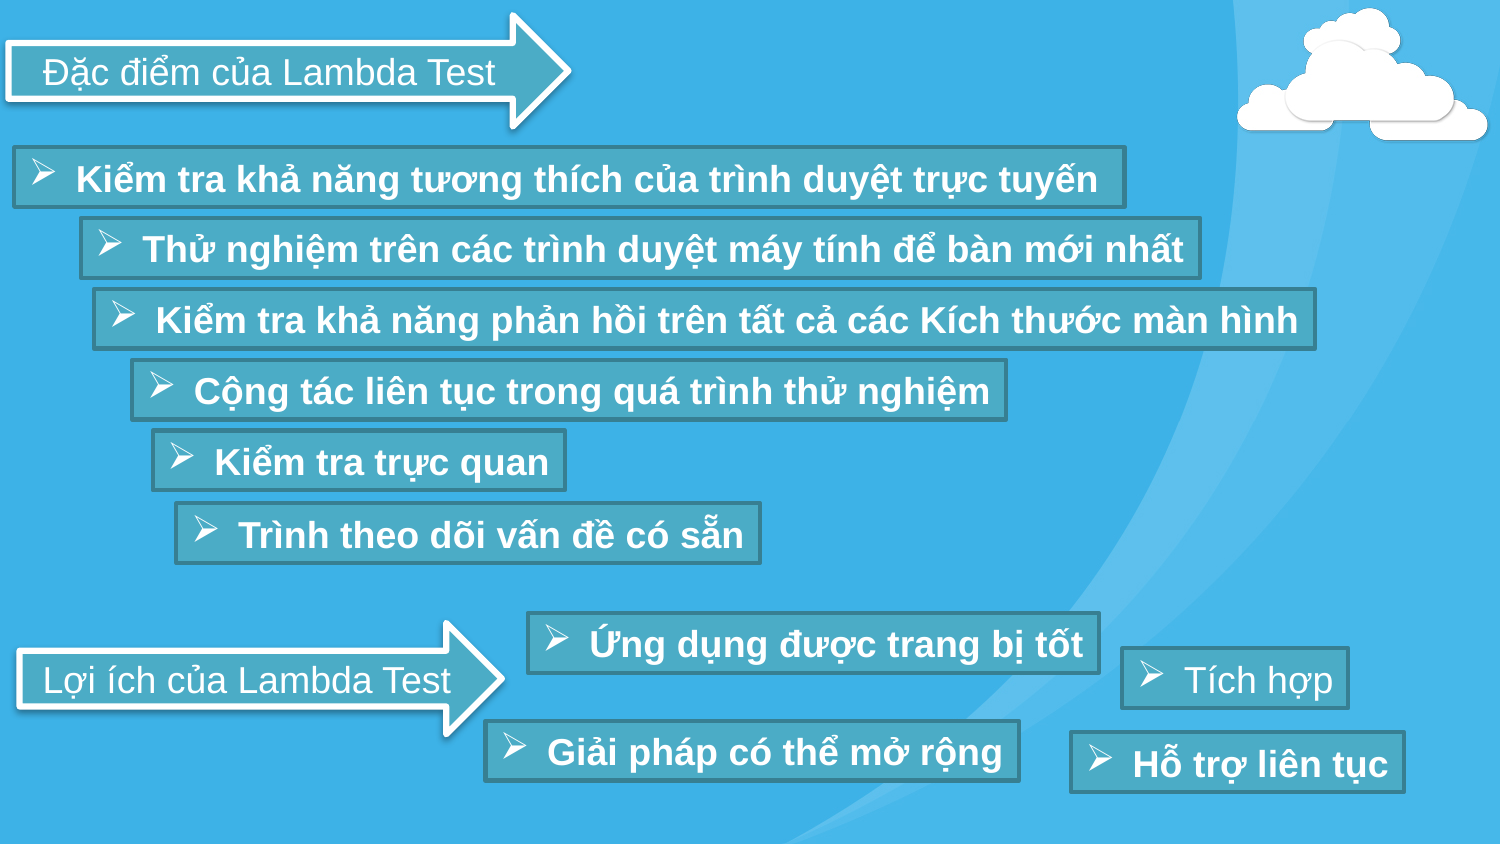

Đặc điểm của Lambda Test
Kiểm tra khả năng tương thích của trình duyệt trực tuyến
Thử nghiệm trên các trình duyệt máy tính để bàn mới nhất
Kiểm tra khả năng phản hồi trên tất cả các Kích thước màn hình
Cộng tác liên tục trong quá trình thử nghiệm
Kiểm tra trực quan
Trình theo dõi vấn đề có sẵn
Ứng dụng được trang bị tốt
Lợi ích của Lambda Test
Tích hợp
Giải pháp có thể mở rộng
Hỗ trợ liên tục